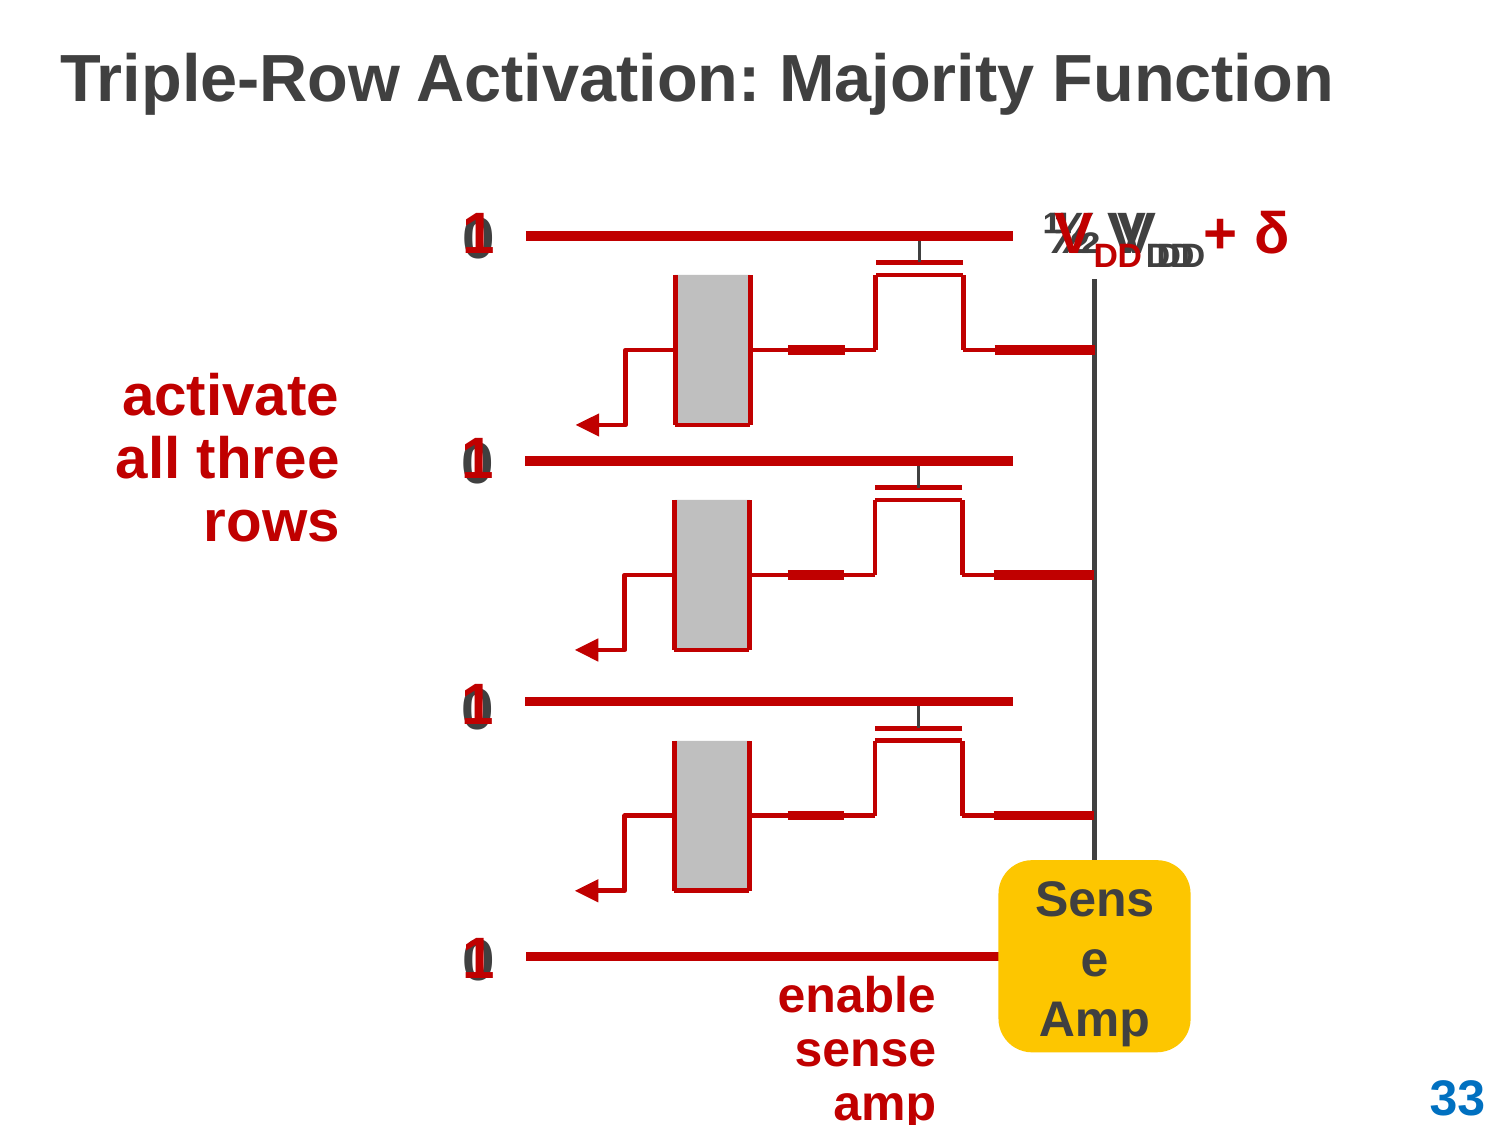

# Triple-Row Activation: Majority Function
1
VDD
½ VDD + δ
½ VDD
0

activate
all three rows
1
0

1
0

Sense Amp
1
0
enable sense amp
33